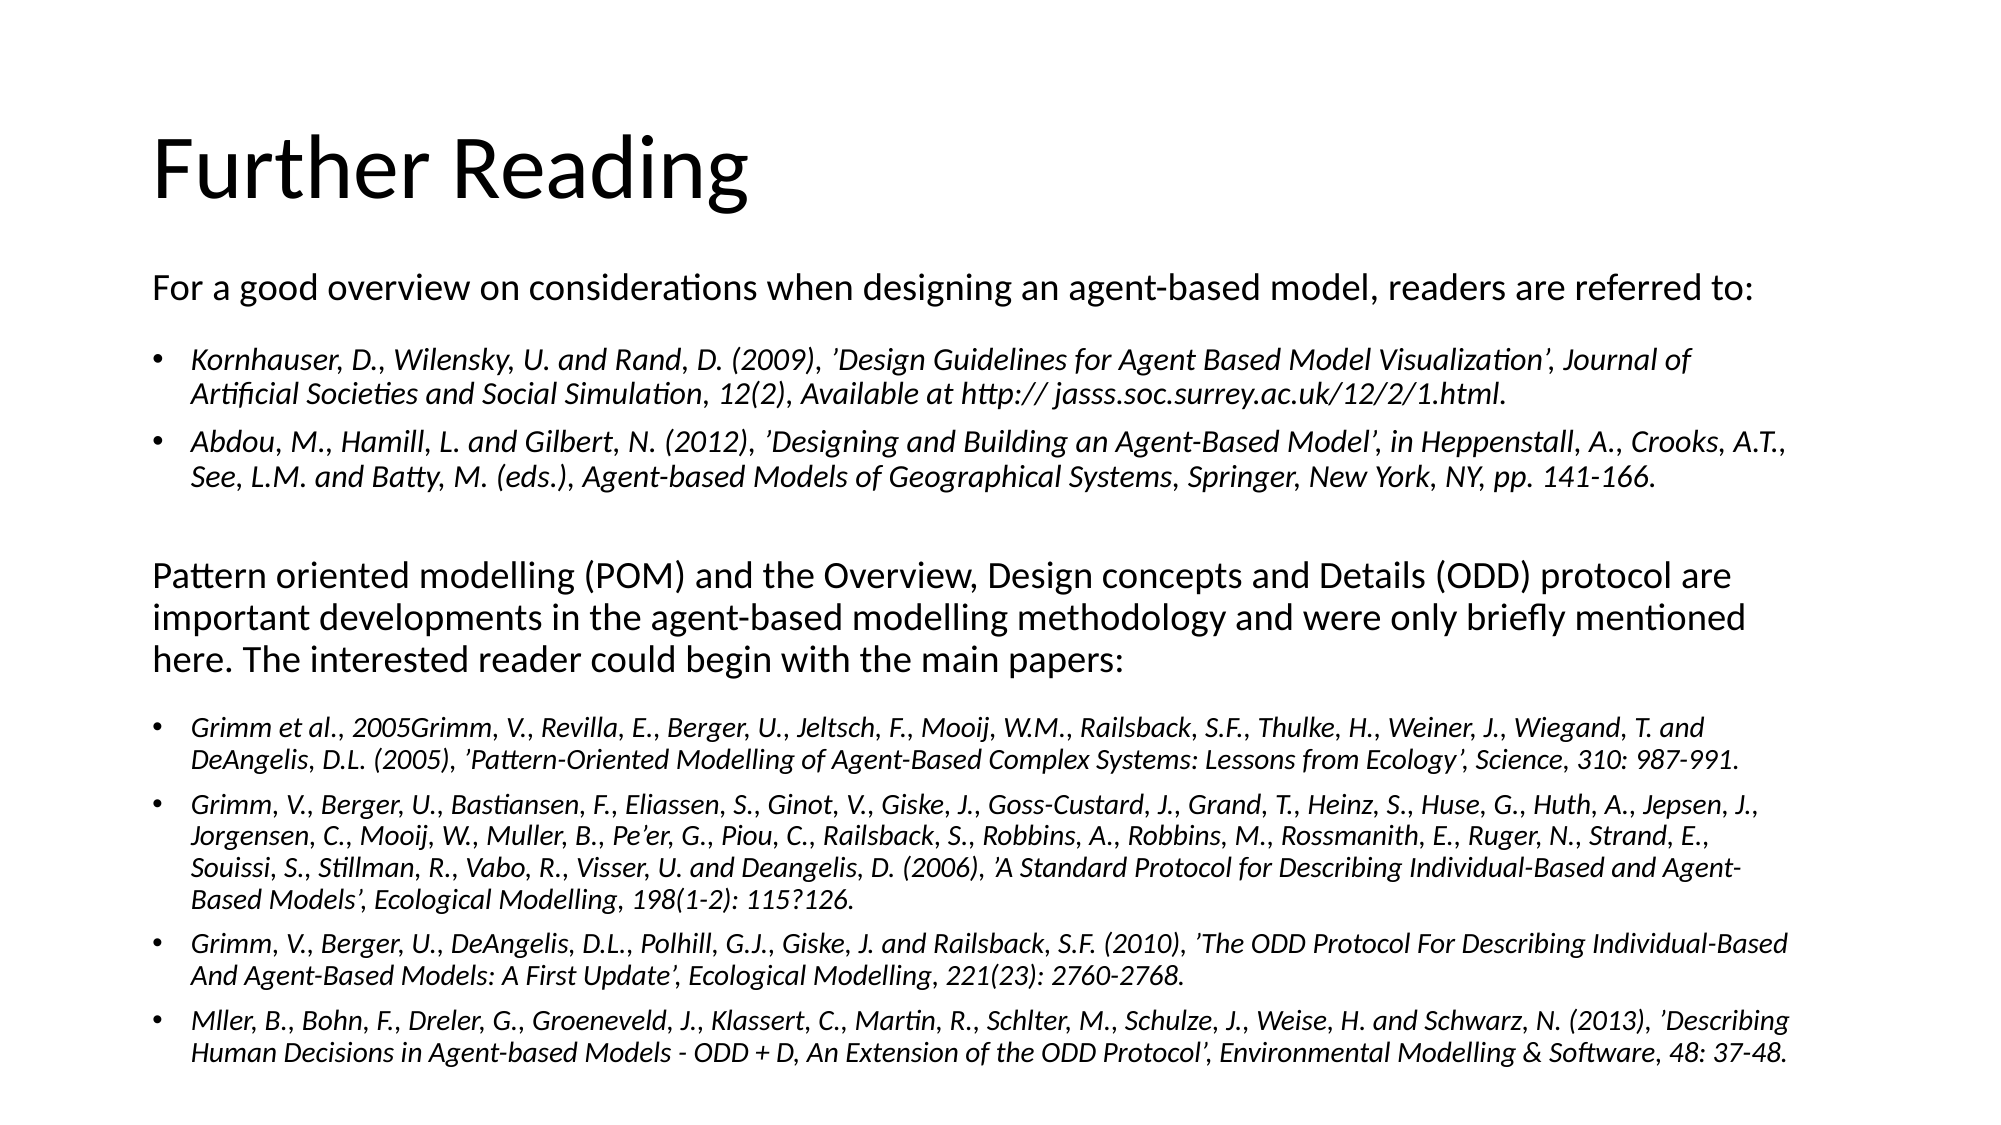

# Further Reading
For a good overview on considerations when designing an agent-based model, readers are referred to:

Kornhauser, D., Wilensky, U. and Rand, D. (2009), ’Design Guidelines for Agent Based Model Visualization’, Journal of Artificial Societies and Social Simulation, 12(2), Available at http:// jasss.soc.surrey.ac.uk/12/2/1.html.
Abdou, M., Hamill, L. and Gilbert, N. (2012), ’Designing and Building an Agent-Based Model’, in Heppenstall, A., Crooks, A.T., See, L.M. and Batty, M. (eds.), Agent-based Models of Geographical Systems, Springer, New York, NY, pp. 141-166.

Pattern oriented modelling (POM) and the Overview, Design concepts and Details (ODD) protocol are important developments in the agent-based modelling methodology and were only briefly mentioned here. The interested reader could begin with the main papers:

Grimm et al., 2005Grimm, V., Revilla, E., Berger, U., Jeltsch, F., Mooij, W.M., Railsback, S.F., Thulke, H., Weiner, J., Wiegand, T. and DeAngelis, D.L. (2005), ’Pattern-Oriented Modelling of Agent-Based Complex Systems: Lessons from Ecology’, Science, 310: 987-991.
Grimm, V., Berger, U., Bastiansen, F., Eliassen, S., Ginot, V., Giske, J., Goss-Custard, J., Grand, T., Heinz, S., Huse, G., Huth, A., Jepsen, J., Jorgensen, C., Mooij, W., Muller, B., Pe’er, G., Piou, C., Railsback, S., Robbins, A., Robbins, M., Rossmanith, E., Ruger, N., Strand, E., Souissi, S., Stillman, R., Vabo, R., Visser, U. and Deangelis, D. (2006), ’A Standard Protocol for Describing Individual-Based and Agent-Based Models’, Ecological Modelling, 198(1-2): 115?126.
Grimm, V., Berger, U., DeAngelis, D.L., Polhill, G.J., Giske, J. and Railsback, S.F. (2010), ’The ODD Protocol For Describing Individual-Based And Agent-Based Models: A First Update’, Ecological Modelling, 221(23): 2760-2768.
Mller, B., Bohn, F., Dreler, G., Groeneveld, J., Klassert, C., Martin, R., Schlter, M., Schulze, J., Weise, H. and Schwarz, N. (2013), ’Describing Human Decisions in Agent-based Models - ODD + D, An Extension of the ODD Protocol’, Environmental Modelling & Software, 48: 37-48.